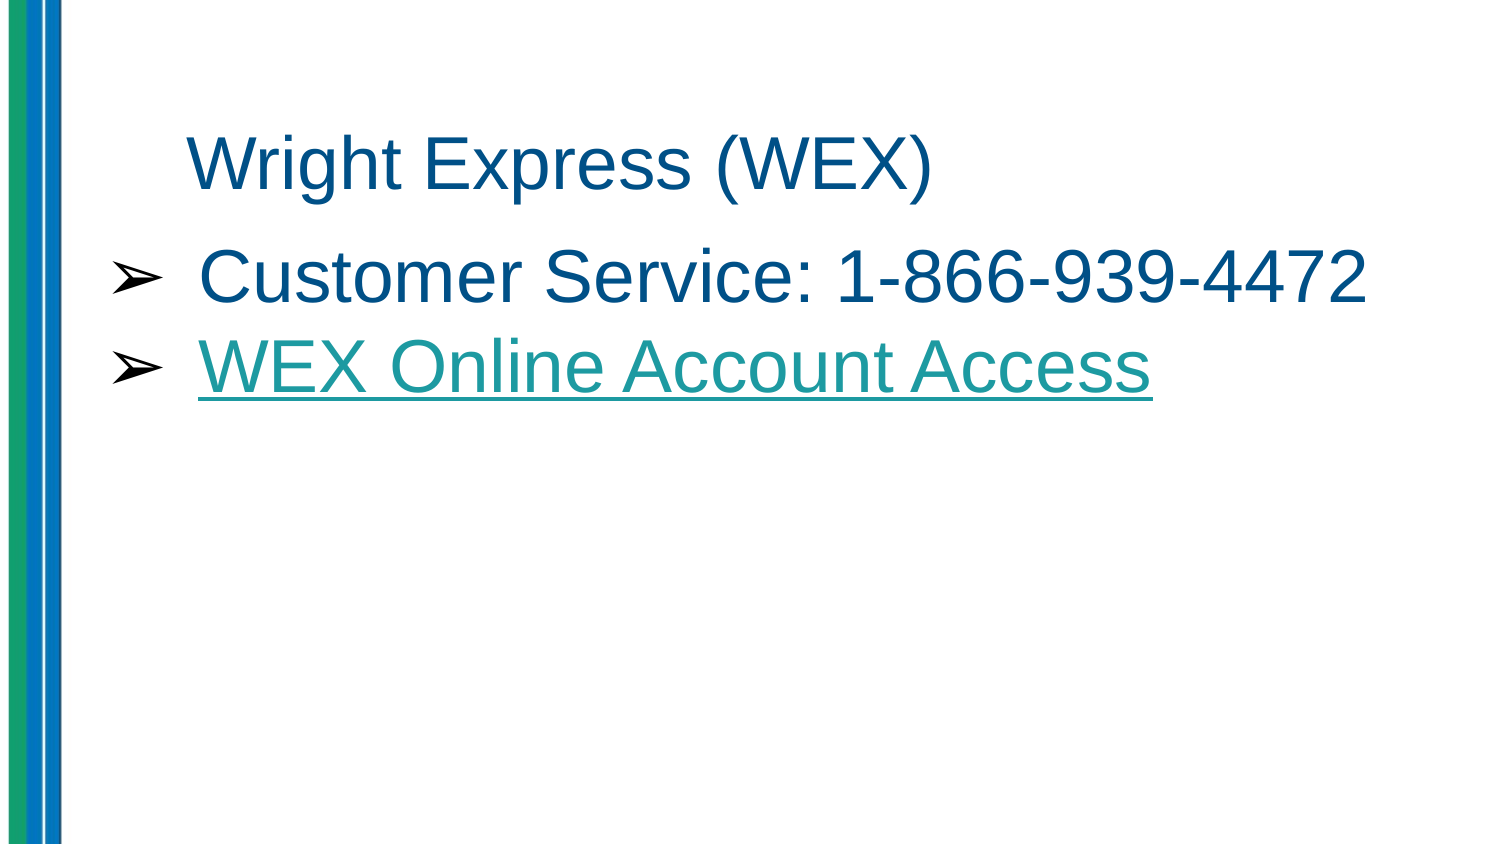

# Wright Express (WEX)

Customer Service: 1-866-939-4472
WEX Online Account Access